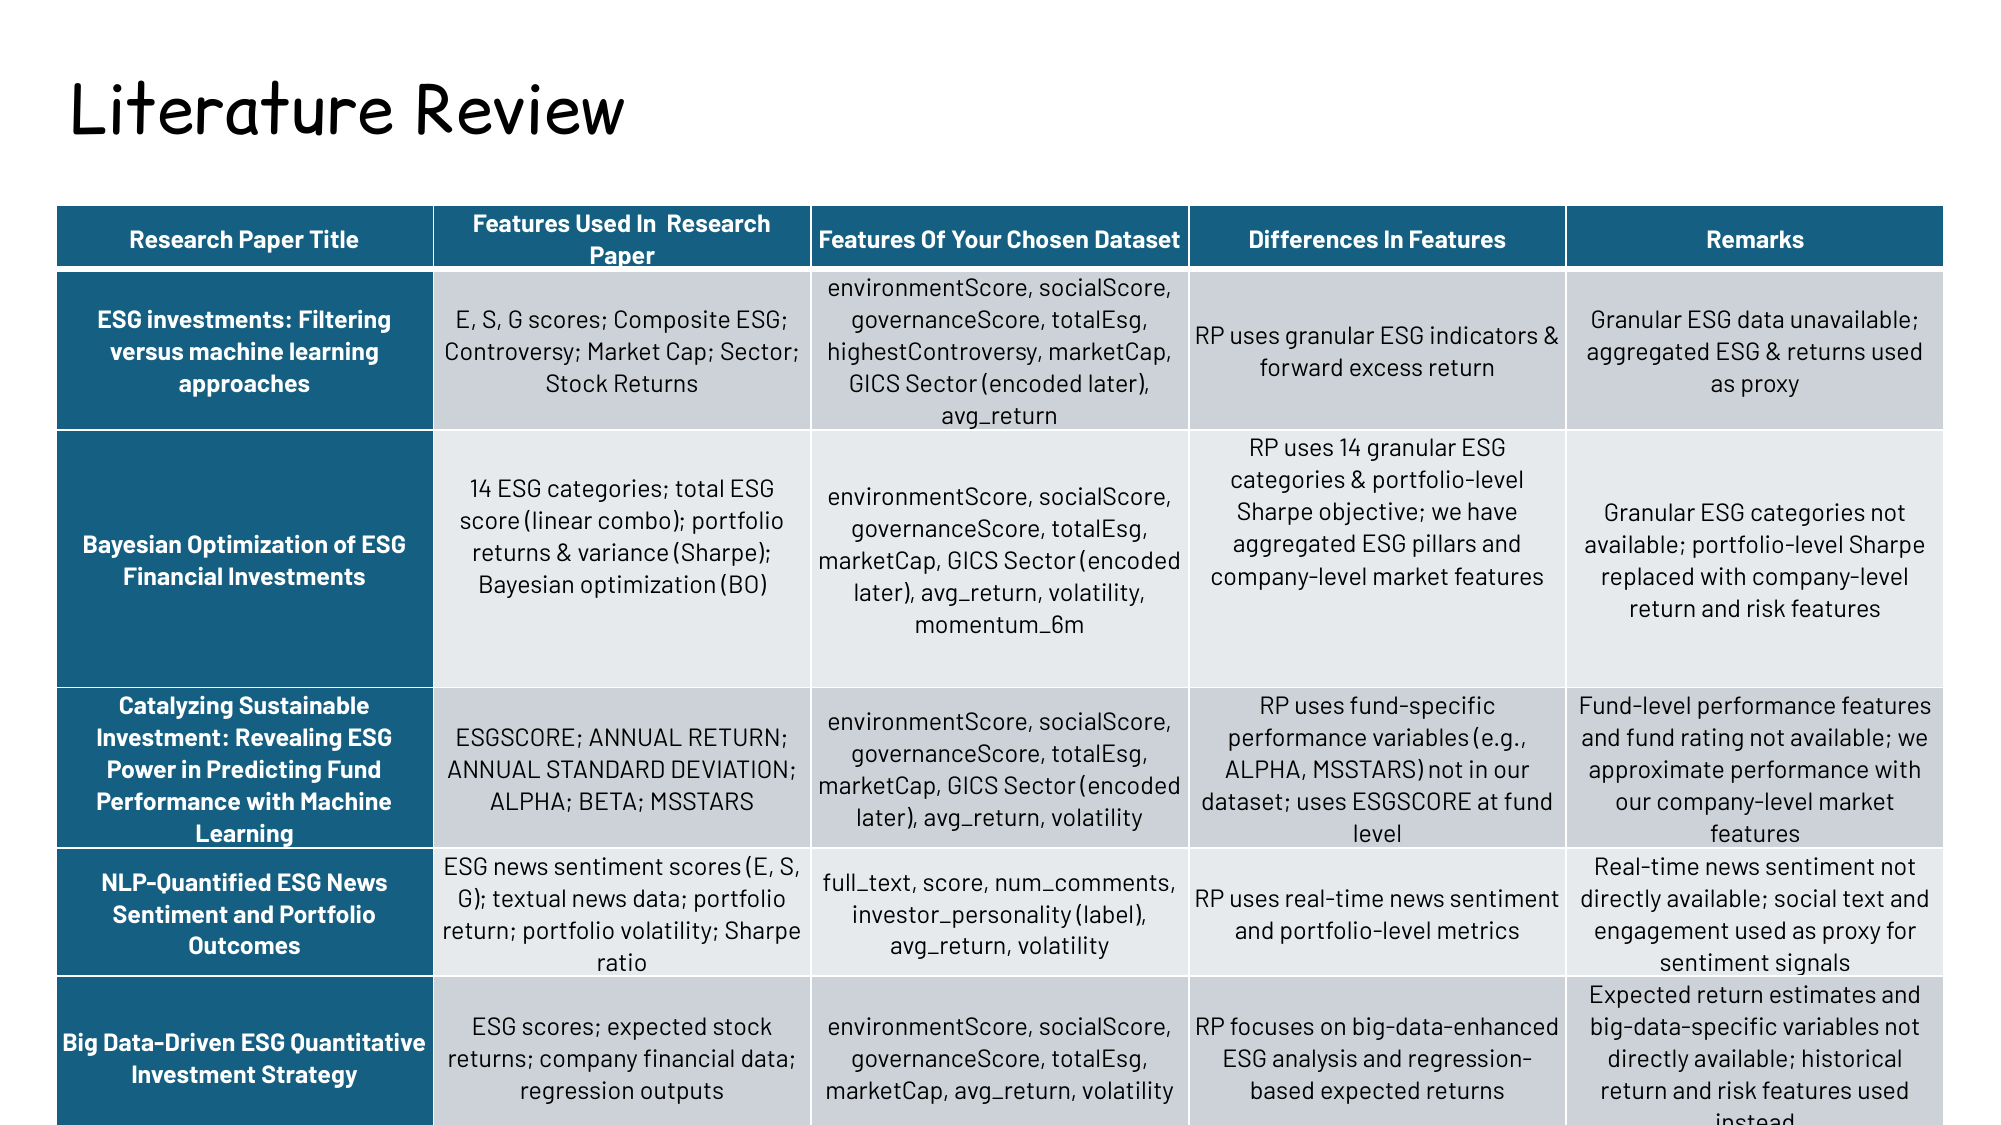

# Literature Review
| Research Paper Title | Features Used In Research Paper | Features Of Your Chosen Dataset | Differences In Features | Remarks |
| --- | --- | --- | --- | --- |
| ESG investments: Filtering versus machine learning approaches | E, S, G scores; Composite ESG; Controversy; Market Cap; Sector; Stock Returns | environmentScore, socialScore, governanceScore, totalEsg, highestControversy, marketCap, GICS Sector (encoded later), avg\_return | RP uses granular ESG indicators & forward excess return | Granular ESG data unavailable; aggregated ESG & returns used as proxy |
| Bayesian Optimization of ESG Financial Investments | 14 ESG categories; total ESG score (linear combo); portfolio returns & variance (Sharpe); Bayesian optimization (BO) | environmentScore, socialScore, governanceScore, totalEsg, marketCap, GICS Sector (encoded later), avg\_return, volatility, momentum\_6m | RP uses 14 granular ESG categories & portfolio-level Sharpe objective; we have aggregated ESG pillars and company-level market features | Granular ESG categories not available; portfolio-level Sharpe replaced with company-level return and risk features |
| Catalyzing Sustainable Investment: Revealing ESG Power in Predicting Fund Performance with Machine Learning | ESGSCORE; ANNUAL RETURN; ANNUAL STANDARD DEVIATION; ALPHA; BETA; MSSTARS | environmentScore, socialScore, governanceScore, totalEsg, marketCap, GICS Sector (encoded later), avg\_return, volatility | RP uses fund-specific performance variables (e.g., ALPHA, MSSTARS) not in our dataset; uses ESGSCORE at fund level | Fund-level performance features and fund rating not available; we approximate performance with our company-level market features |
| NLP-Quantified ESG News Sentiment and Portfolio Outcomes | ESG news sentiment scores (E, S, G); textual news data; portfolio return; portfolio volatility; Sharpe ratio | full\_text, score, num\_comments, investor\_personality (label), avg\_return, volatility | RP uses real-time news sentiment and portfolio-level metrics | Real-time news sentiment not directly available; social text and engagement used as proxy for sentiment signals |
| Big Data-Driven ESG Quantitative Investment Strategy | ESG scores; expected stock returns; company financial data; regression outputs | environmentScore, socialScore, governanceScore, totalEsg, marketCap, avg\_return, volatility | RP focuses on big-data-enhanced ESG analysis and regression-based expected returns | Expected return estimates and big-data-specific variables not directly available; historical return and risk features used instead |